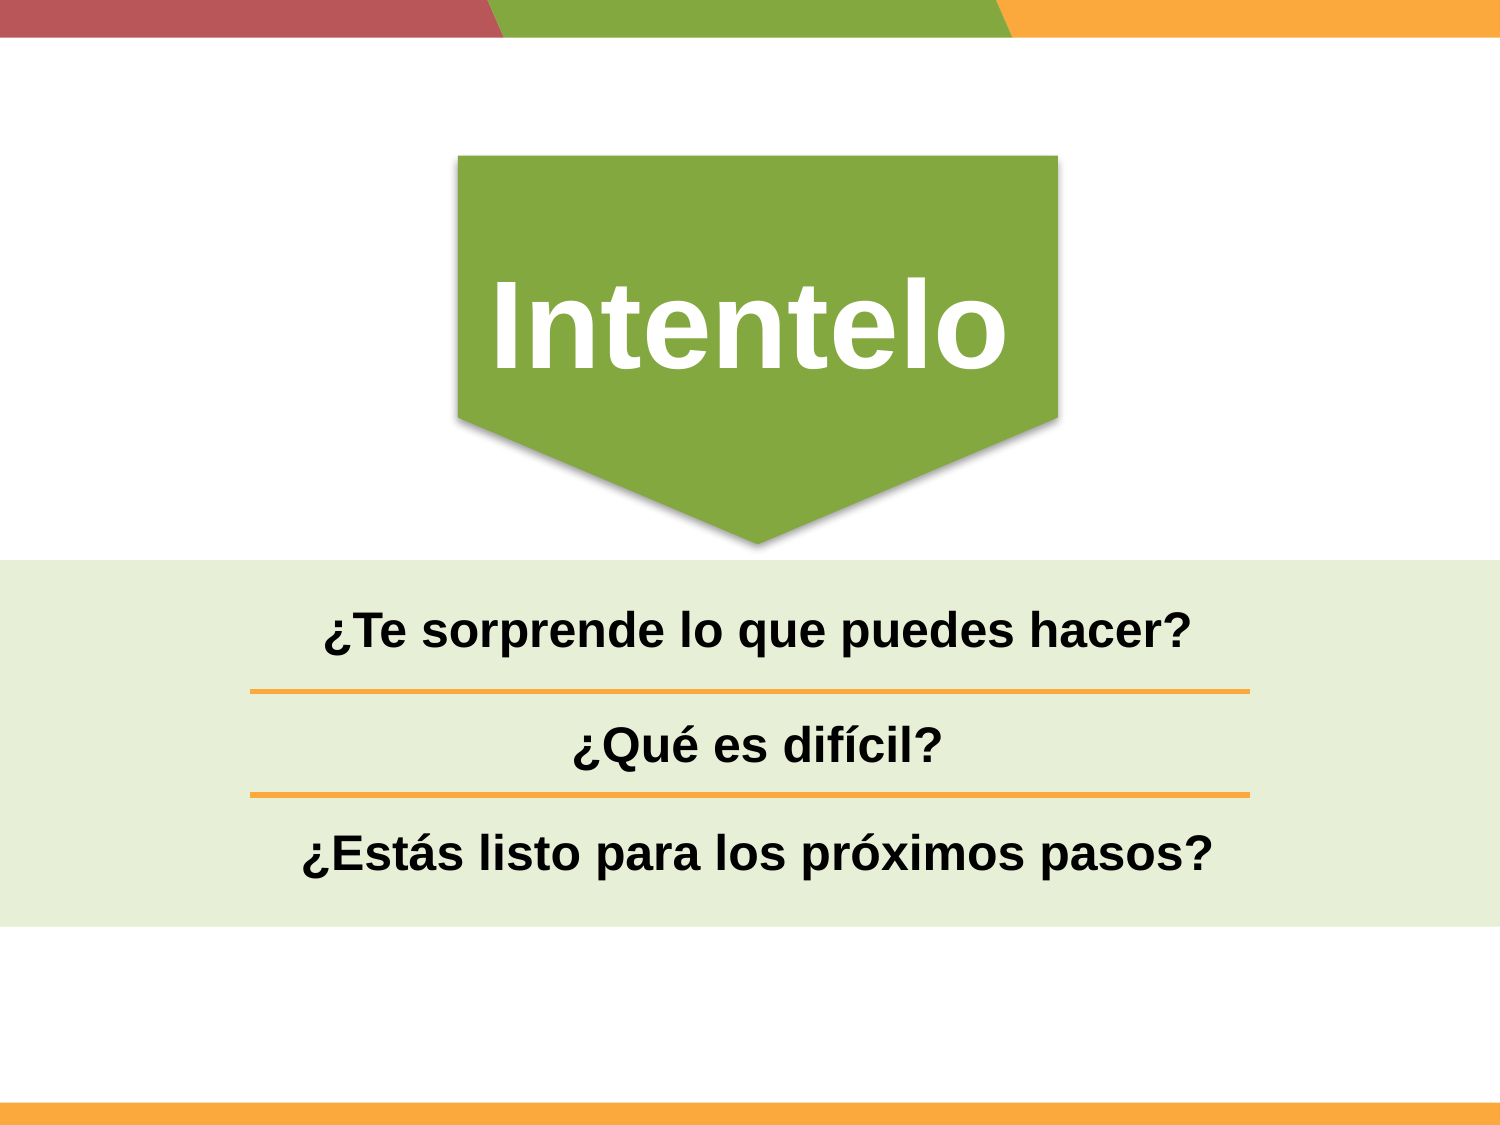

Intentelo

|  |
| --- |
|  |
|  |
¿Te sorprende lo que puedes hacer?
¿Qué es difícil?
¿Estás listo para los próximos pasos?